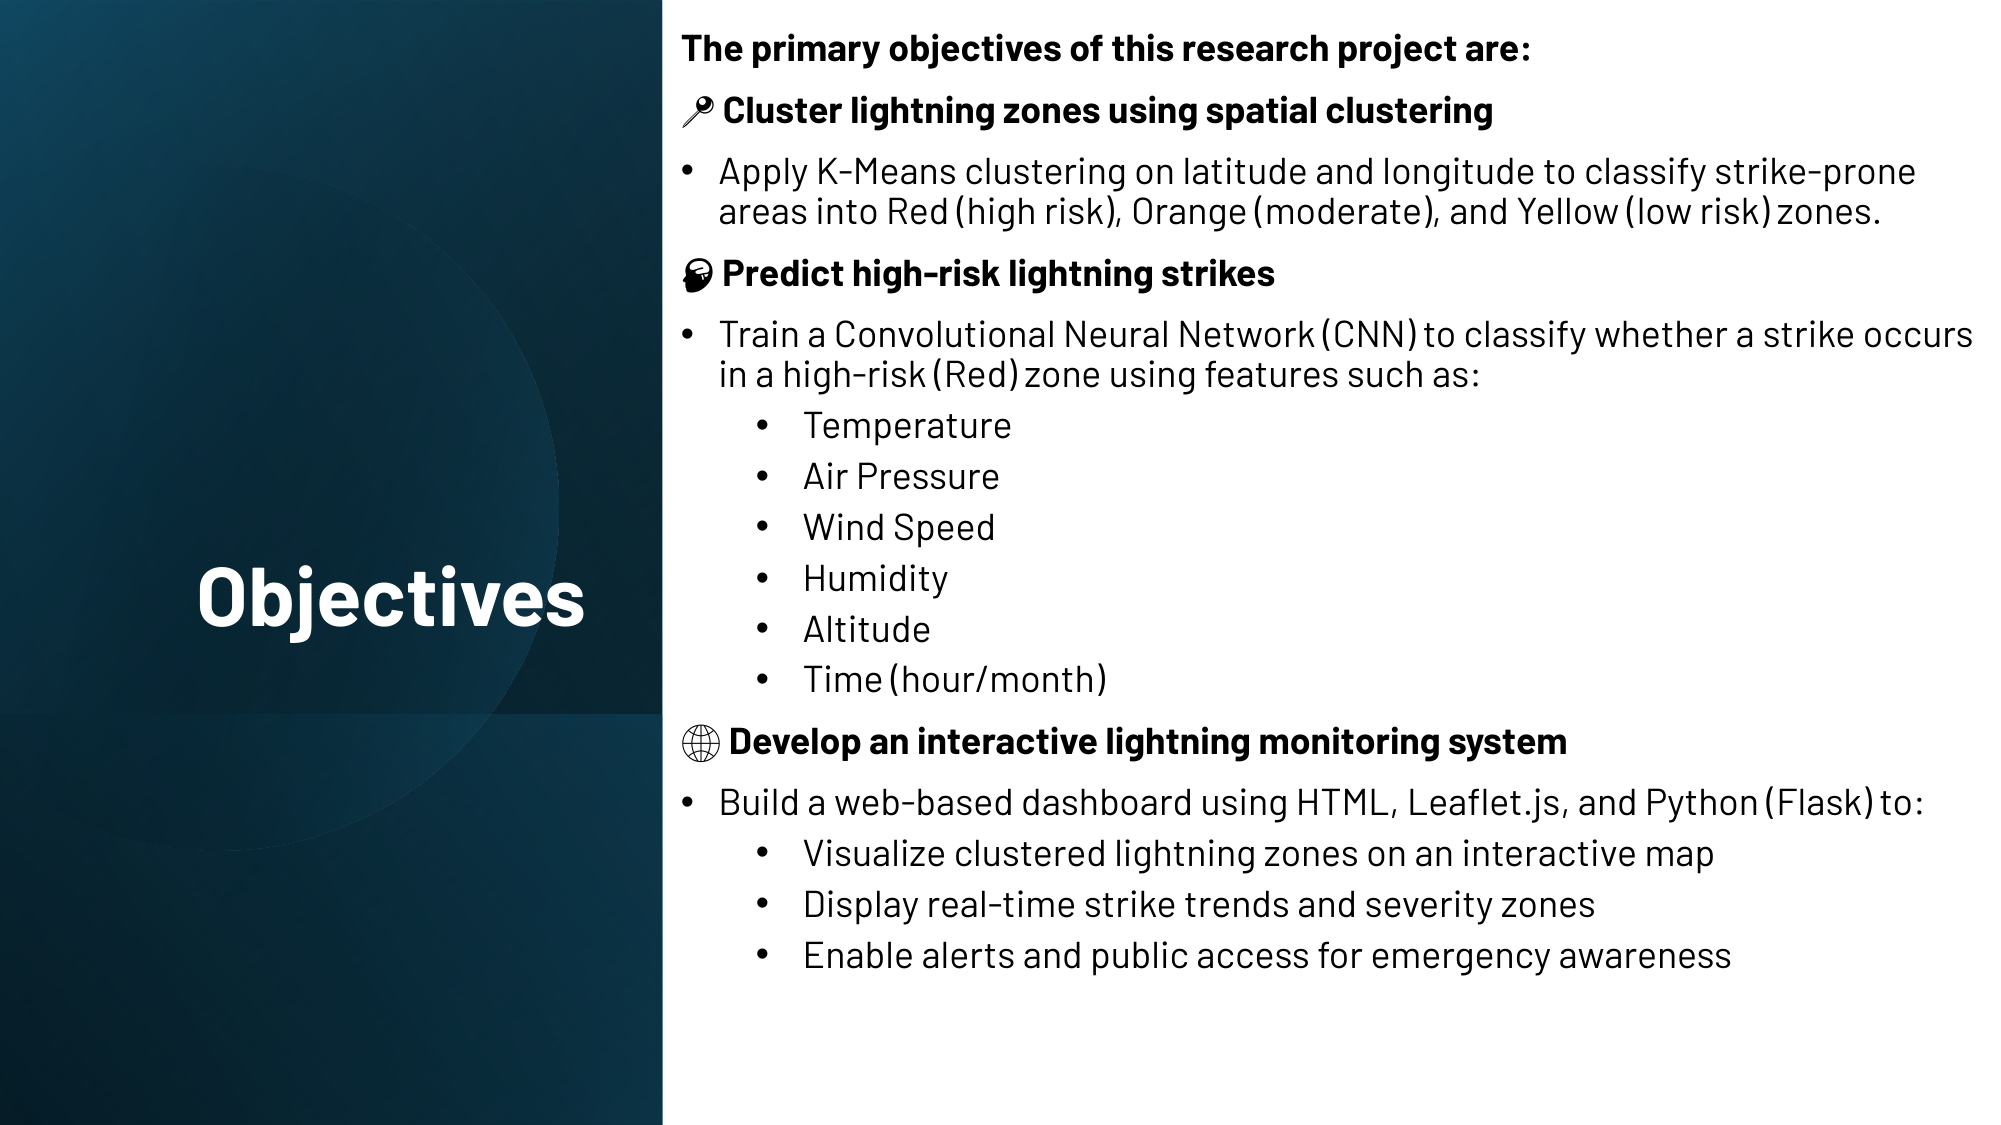

The primary objectives of this research project are:
📍 Cluster lightning zones using spatial clustering
Apply K-Means clustering on latitude and longitude to classify strike-prone areas into Red (high risk), Orange (moderate), and Yellow (low risk) zones.
🧠 Predict high-risk lightning strikes
Train a Convolutional Neural Network (CNN) to classify whether a strike occurs in a high-risk (Red) zone using features such as:
Temperature
Air Pressure
Wind Speed
Humidity
Altitude
Time (hour/month)
🌐 Develop an interactive lightning monitoring system
Build a web-based dashboard using HTML, Leaflet.js, and Python (Flask) to:
Visualize clustered lightning zones on an interactive map
Display real-time strike trends and severity zones
Enable alerts and public access for emergency awareness

# Objectives